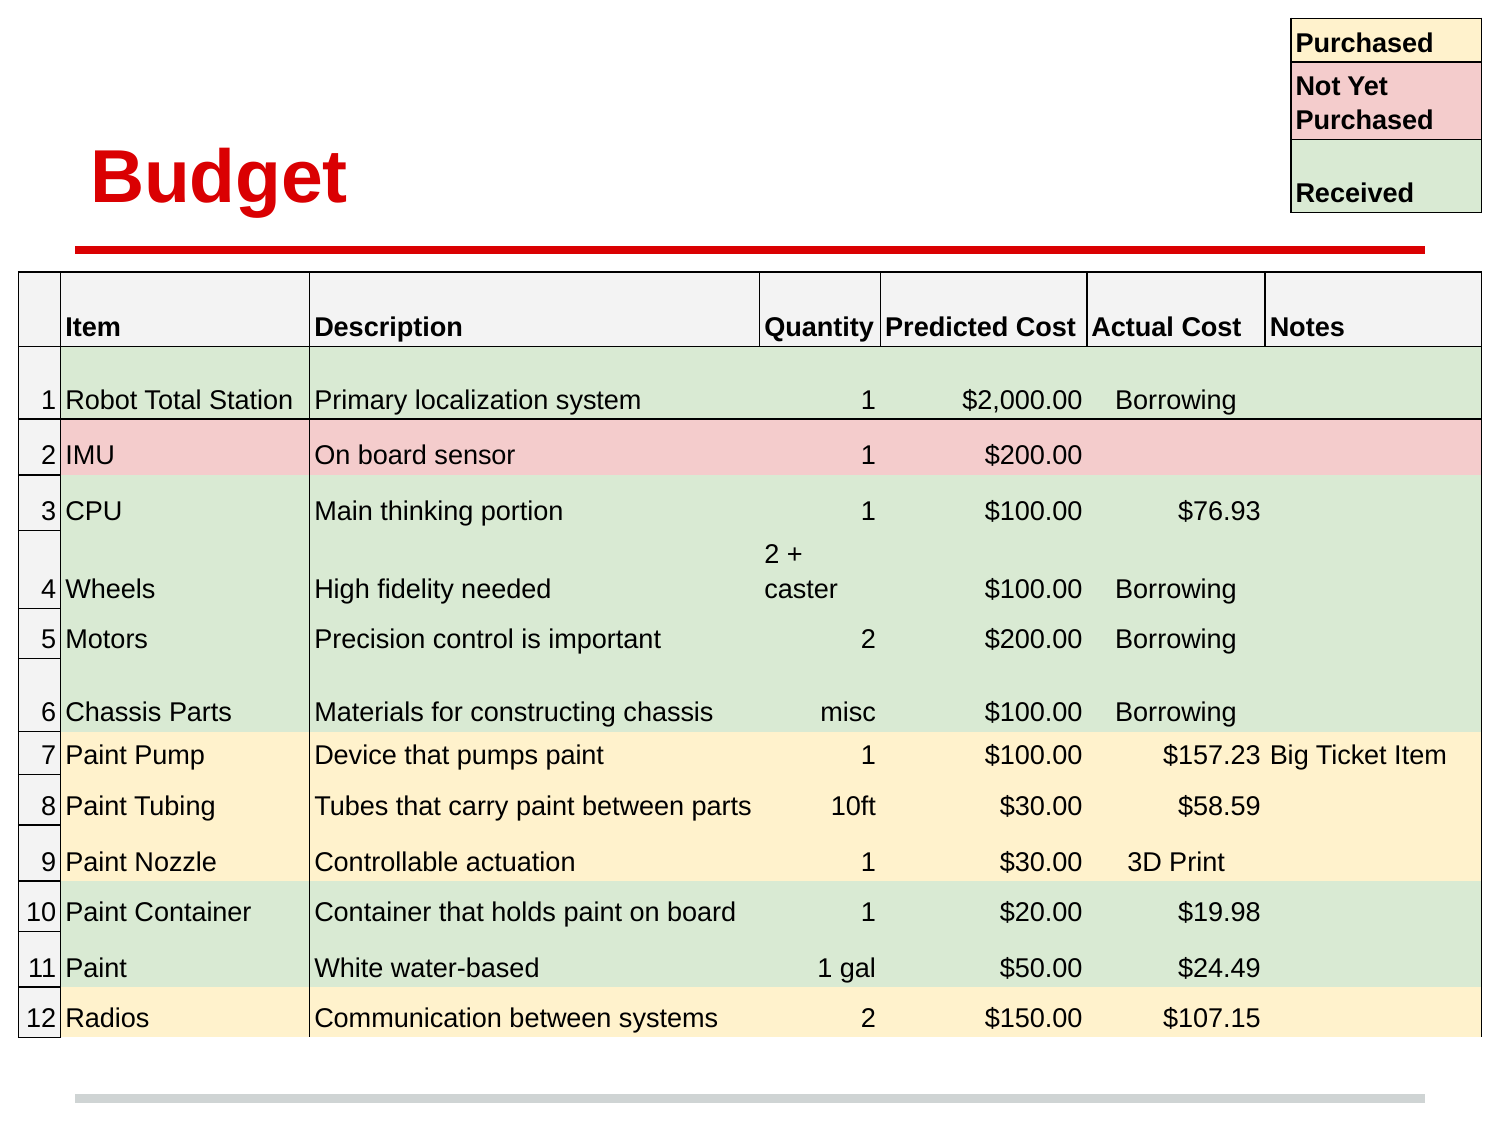

| Purchased |
| --- |
| Not Yet Purchased |
| Received |
# Budget
|  | Item | Description | Quantity | Predicted Cost | Actual Cost | Notes |
| --- | --- | --- | --- | --- | --- | --- |
| 1 | Robot Total Station | Primary localization system | 1 | $2,000.00 | Borrowing |  |
| 2 | IMU | On board sensor | 1 | $200.00 |  |  |
| 3 | CPU | Main thinking portion | 1 | $100.00 | $76.93 |  |
| 4 | Wheels | High fidelity needed | 2 + caster | $100.00 | Borrowing |  |
| 5 | Motors | Precision control is important | 2 | $200.00 | Borrowing |  |
| 6 | Chassis Parts | Materials for constructing chassis | misc | $100.00 | Borrowing |  |
| 7 | Paint Pump | Device that pumps paint | 1 | $100.00 | $157.23 | Big Ticket Item |
| 8 | Paint Tubing | Tubes that carry paint between parts | 10ft | $30.00 | $58.59 |  |
| 9 | Paint Nozzle | Controllable actuation | 1 | $30.00 | 3D Print |  |
| 10 | Paint Container | Container that holds paint on board | 1 | $20.00 | $19.98 |  |
| 11 | Paint | White water-based | 1 gal | $50.00 | $24.49 |  |
| 12 | Radios | Communication between systems | 2 | $150.00 | $107.15 |  |